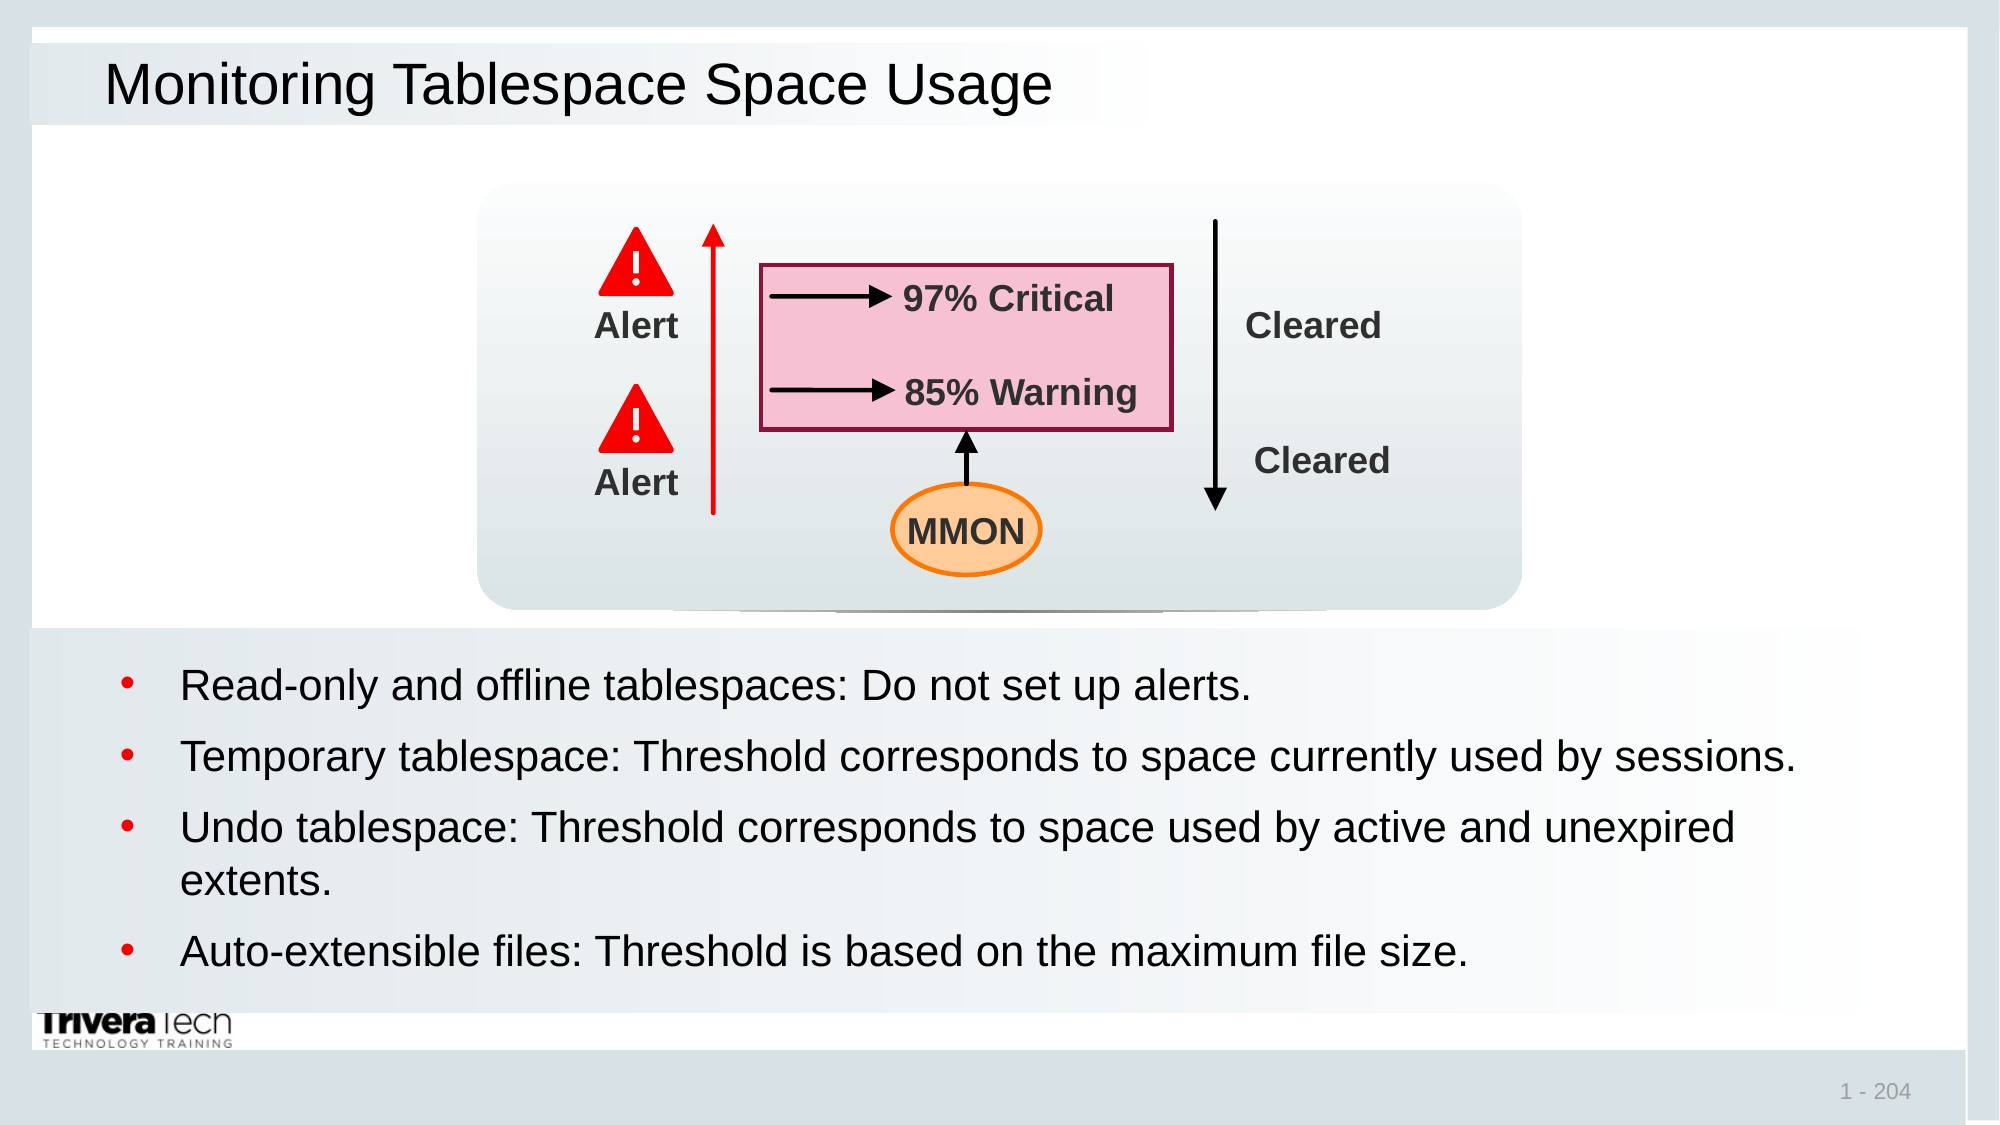

# Monitoring Tablespace Space Usage

97% Critical
Cleared
Alert

85% Warning

Cleared
Alert
MMON

Read-only and offline tablespaces: Do not set up alerts.
Temporary tablespace: Threshold corresponds to space currently used by sessions.
Undo tablespace: Threshold corresponds to space used by active and unexpired extents.
Auto-extensible files: Threshold is based on the maximum file size.